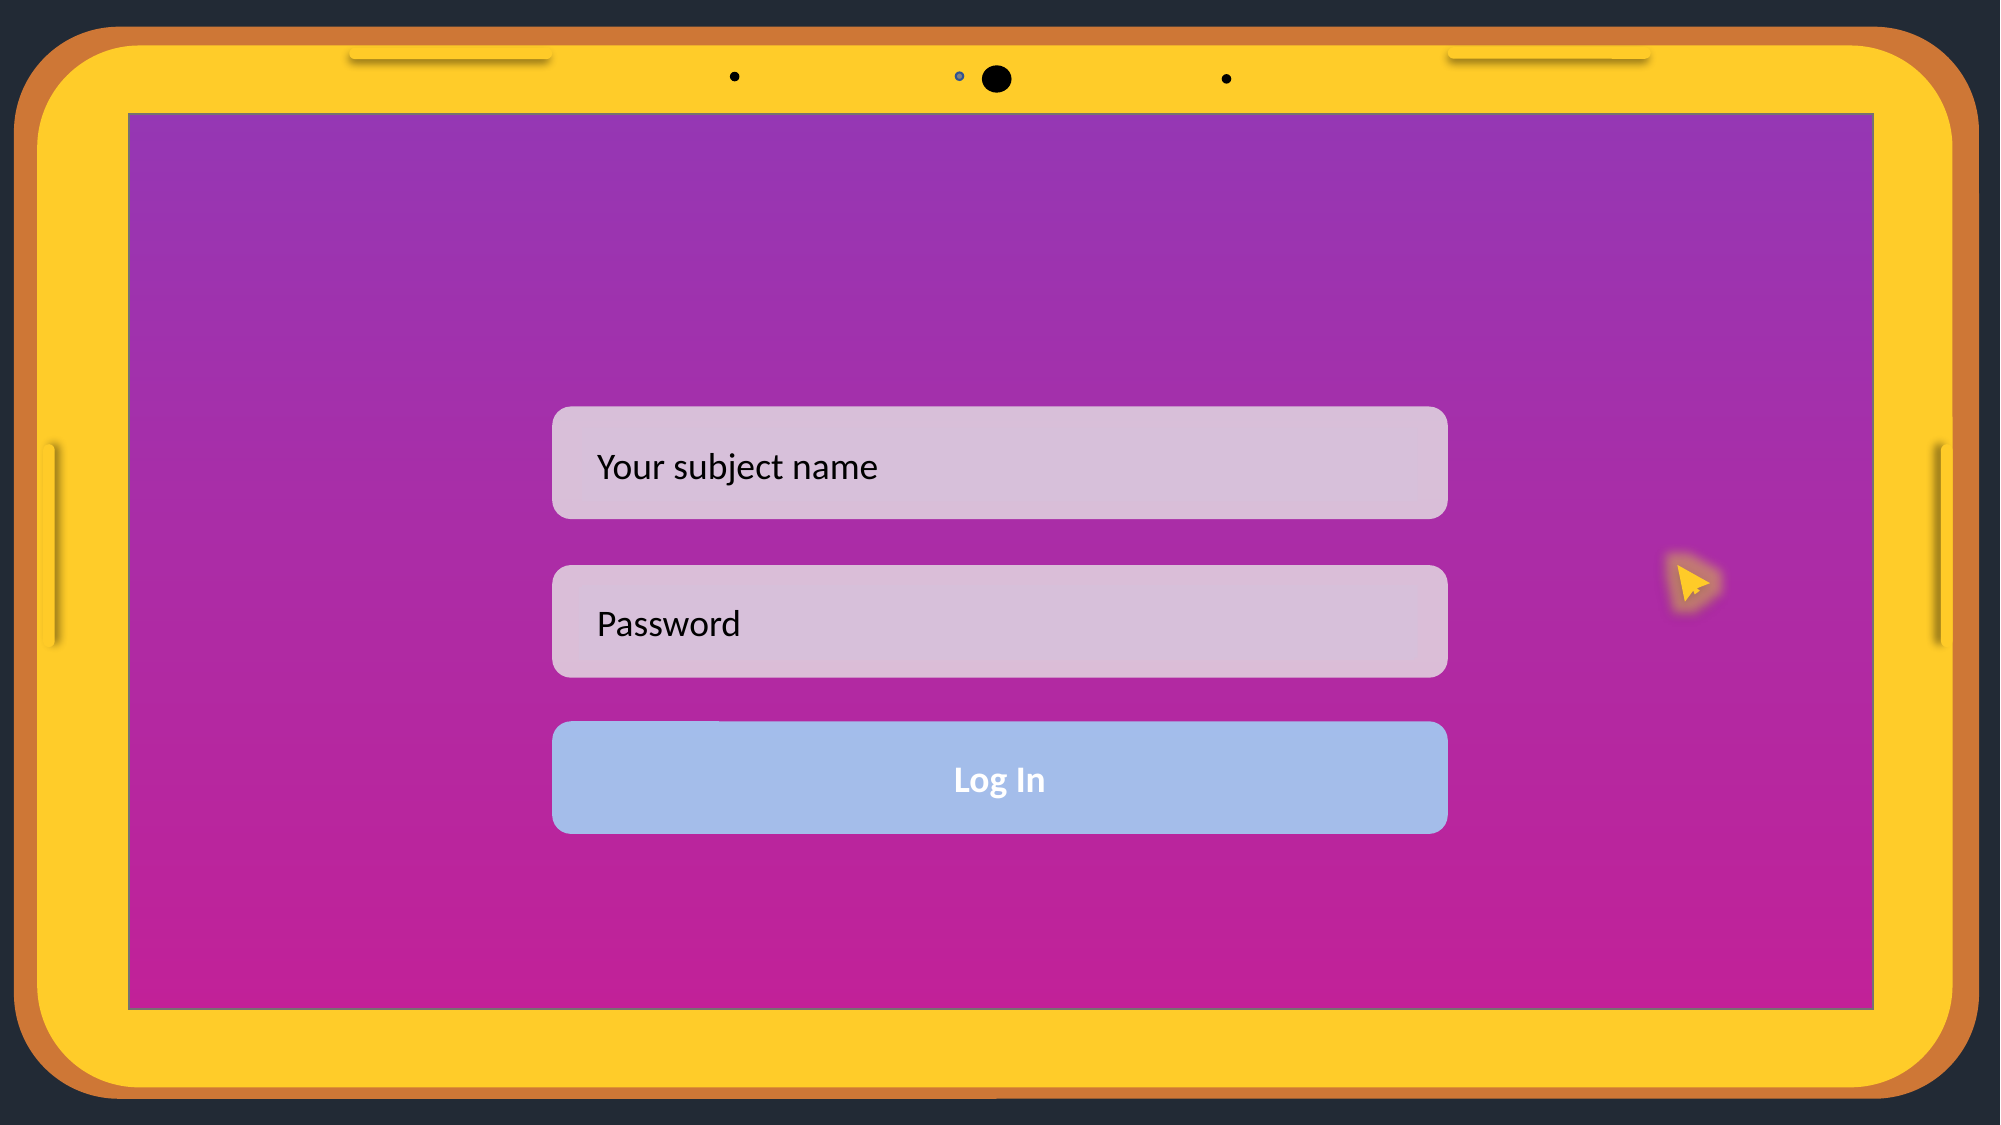

Your subject name
Entrepreneurship

Password

Log In